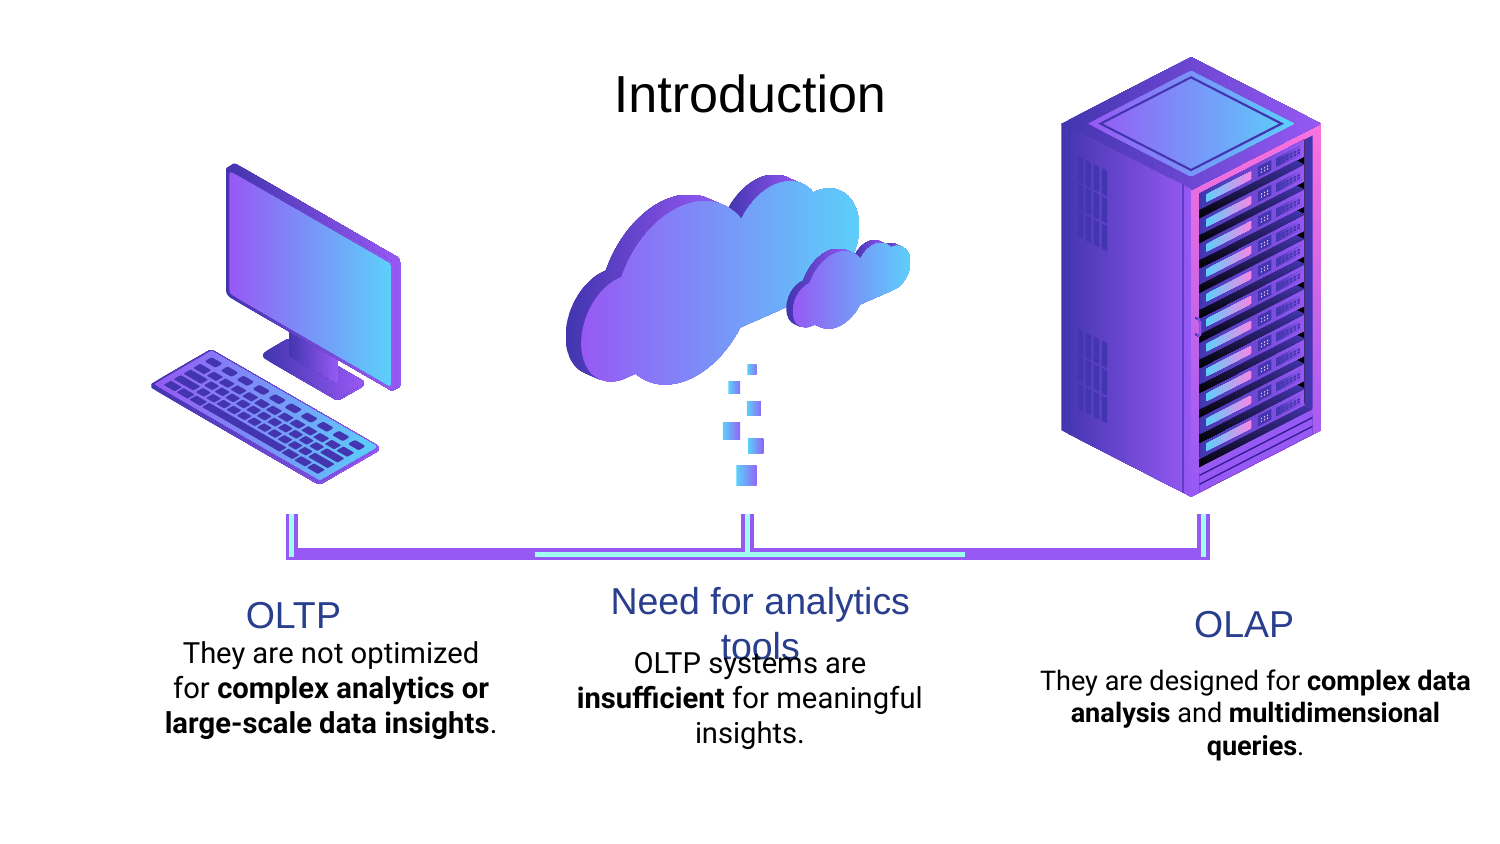

# Introduction

OLTP
They are not optimized for complex analytics or large-scale data insights.
Need for analytics tools
OLAP
They are designed for complex data analysis and multidimensional queries.
OLTP systems are insufficient for meaningful insights.